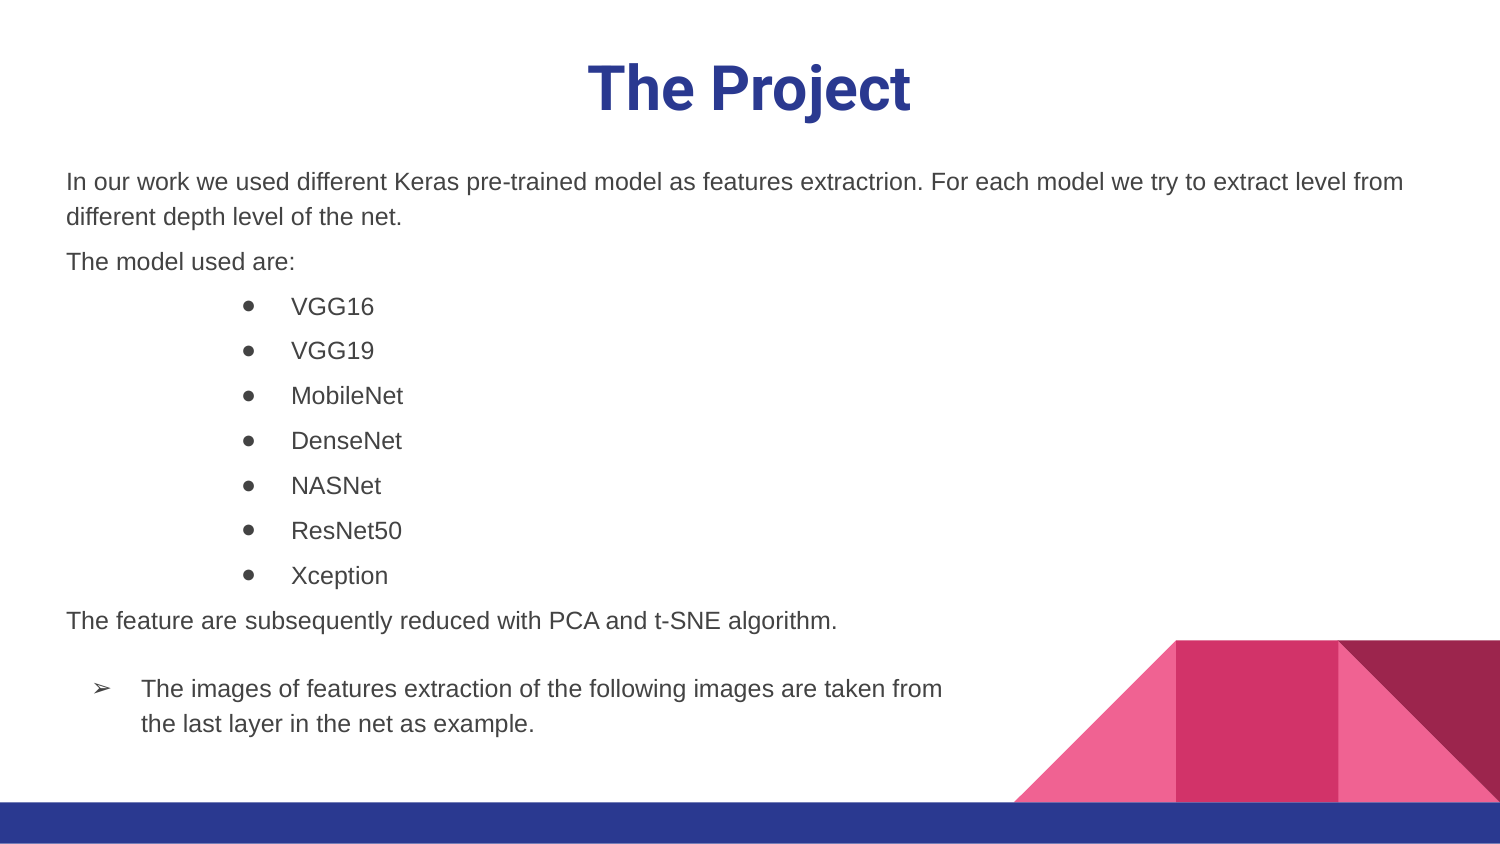

# The Project
In our work we used different Keras pre-trained model as features extractrion. For each model we try to extract level from different depth level of the net.
The model used are:
VGG16
VGG19
MobileNet
DenseNet
NASNet
ResNet50
Xception
The feature are subsequently reduced with PCA and t-SNE algorithm.

The images of features extraction of the following images are taken from
the last layer in the net as example.